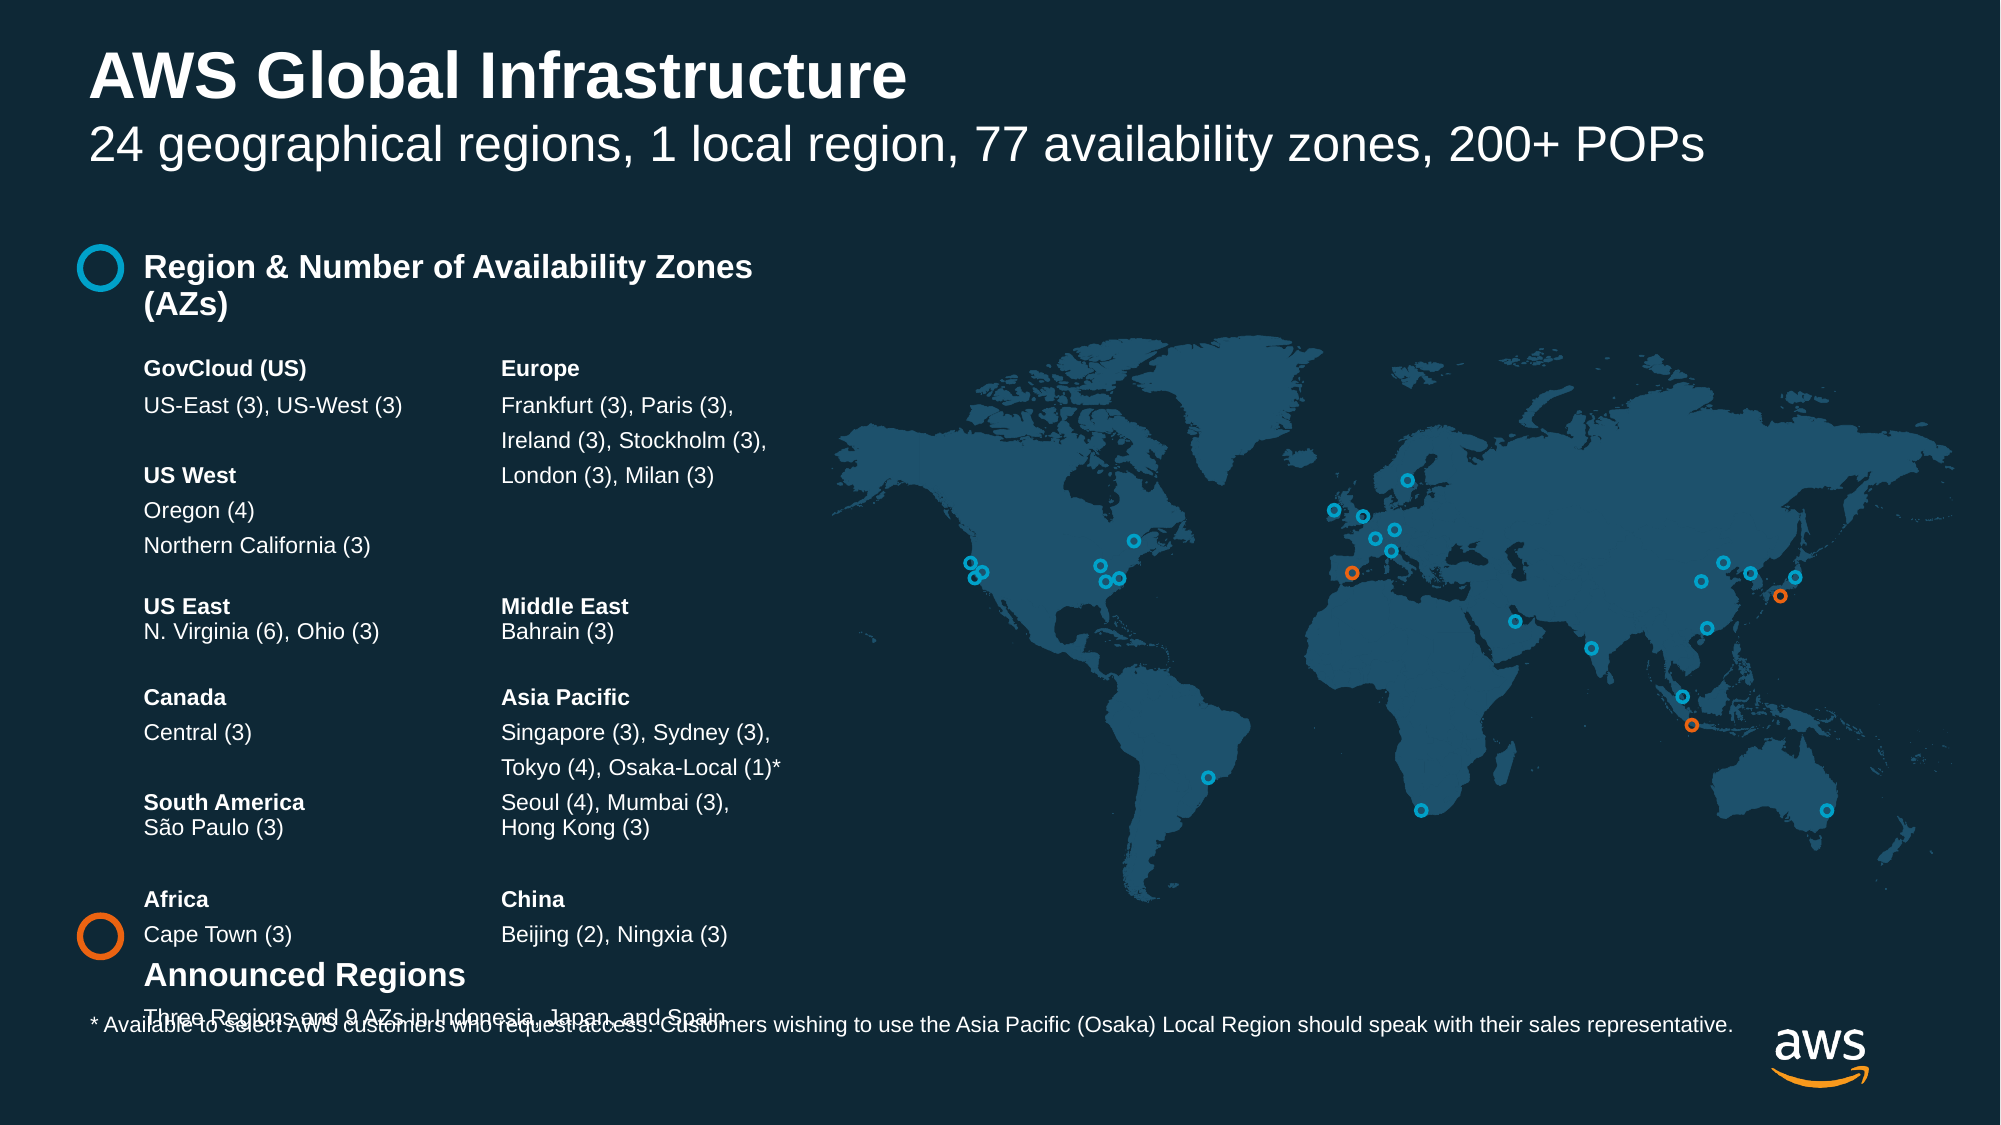

# AWS Global Infrastructure 24 geographical regions, 1 local region, 77 availability zones, 200+ POPs
| Region & Number of Availability Zones (AZs) |  |
| --- | --- |
| GovCloud (US) | Europe |
| US-East (3), US-West (3) | Frankfurt (3), Paris (3), |
|  | Ireland (3), Stockholm (3), |
| US West | London (3), Milan (3) |
| Oregon (4) |  |
| Northern California (3) |  |
| US East N. Virginia (6), Ohio (3) | Middle East Bahrain (3) |
| Canada | Asia Pacific |
| Central (3) | Singapore (3), Sydney (3), |
|  | Tokyo (4), Osaka-Local (1)\* |
| South America São Paulo (3) | Seoul (4), Mumbai (3), Hong Kong (3) |
|  |  |
| Africa | China |
| Cape Town (3) | Beijing (2), Ningxia (3) |
| Announced Regions |  |
| Three Regions and 9 AZs in Indonesia, Japan, and Spain |  |

* Available to select AWS customers who request access. Customers wishing to use the Asia Pacific (Osaka) Local Region should speak with their sales representative.